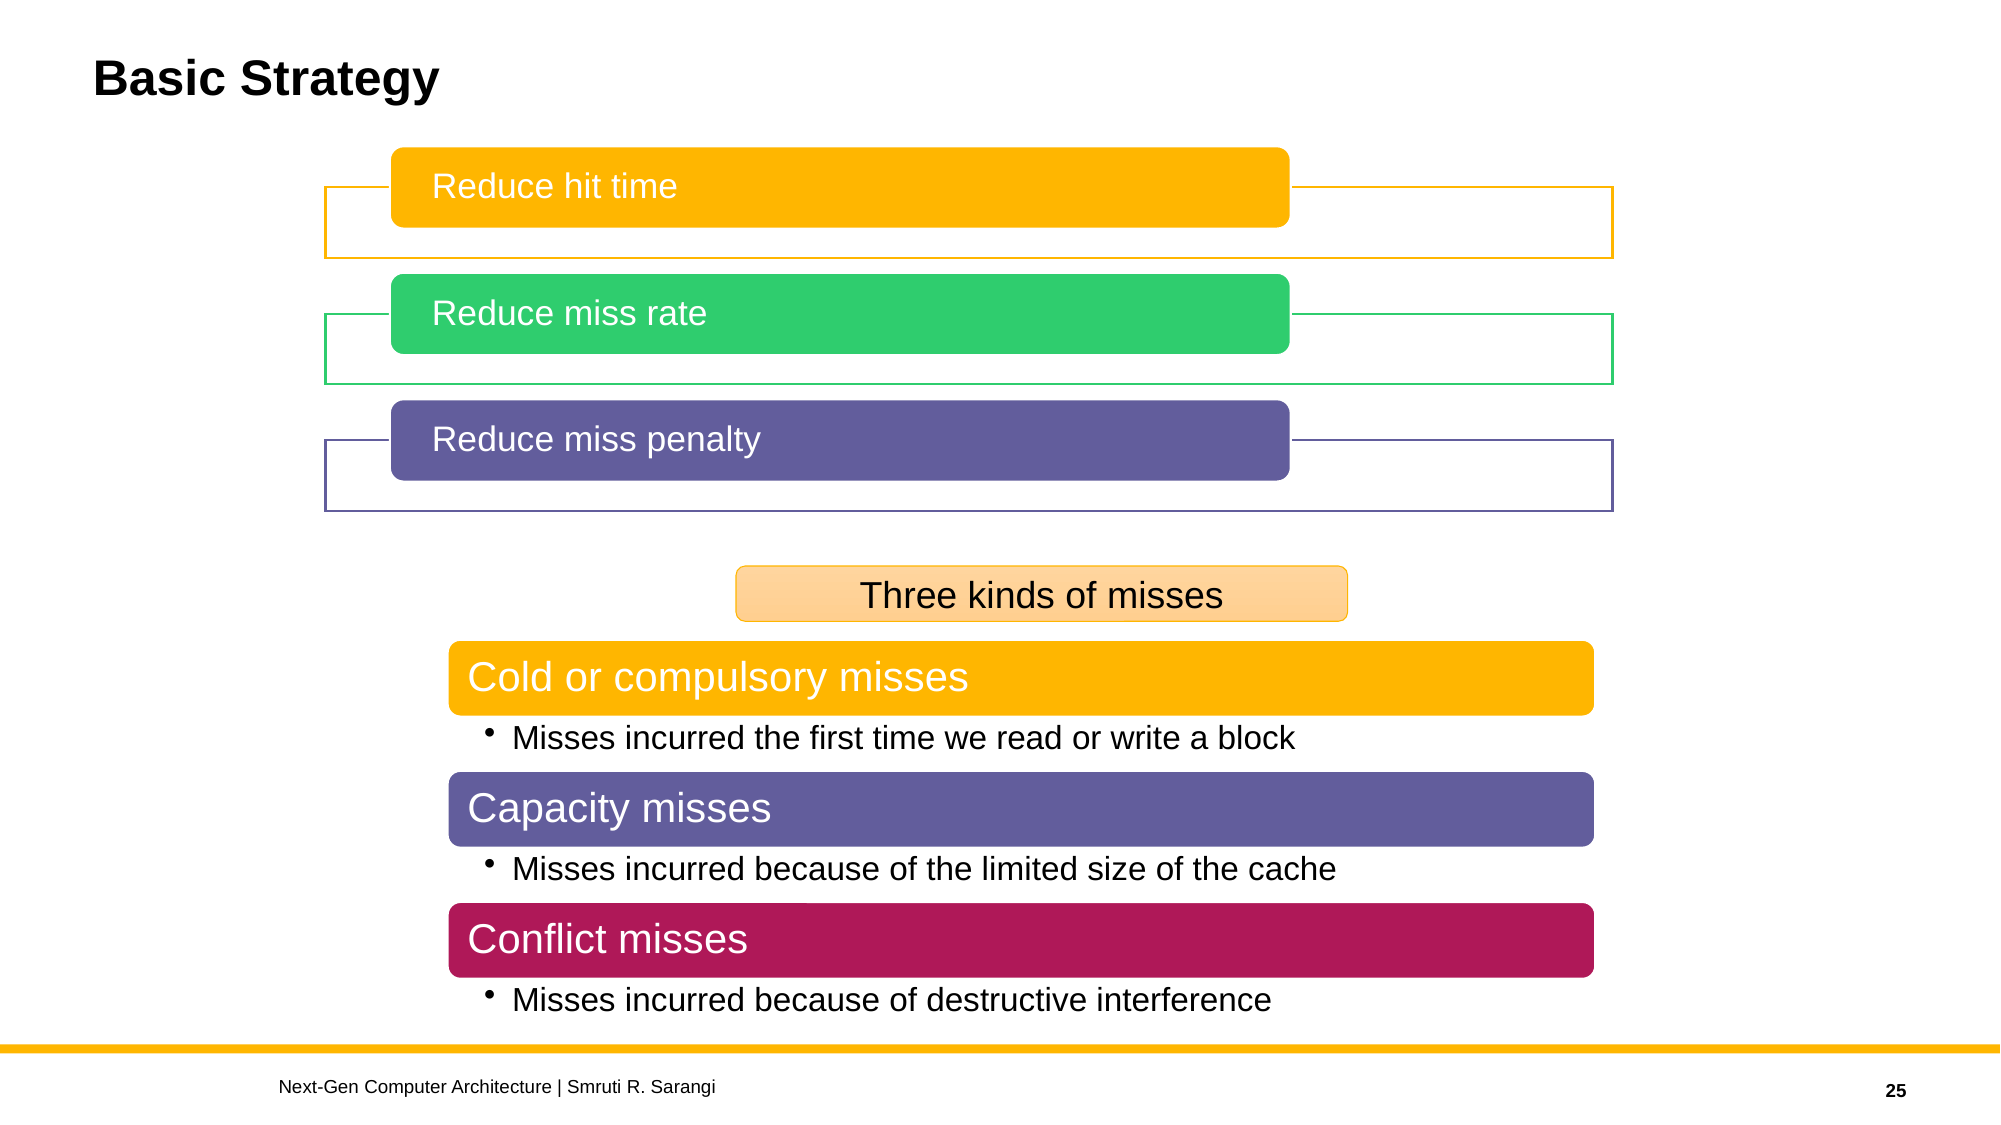

# Basic Strategy
Reduce hit time
Reduce miss rate
Reduce miss penalty
Three kinds of misses
Cold or compulsory misses
Misses incurred the first time we read or write a block
Capacity misses
Misses incurred because of the limited size of the cache
Conflict misses
Misses incurred because of destructive interference
Next-Gen Computer Architecture | Smruti R. Sarangi
25